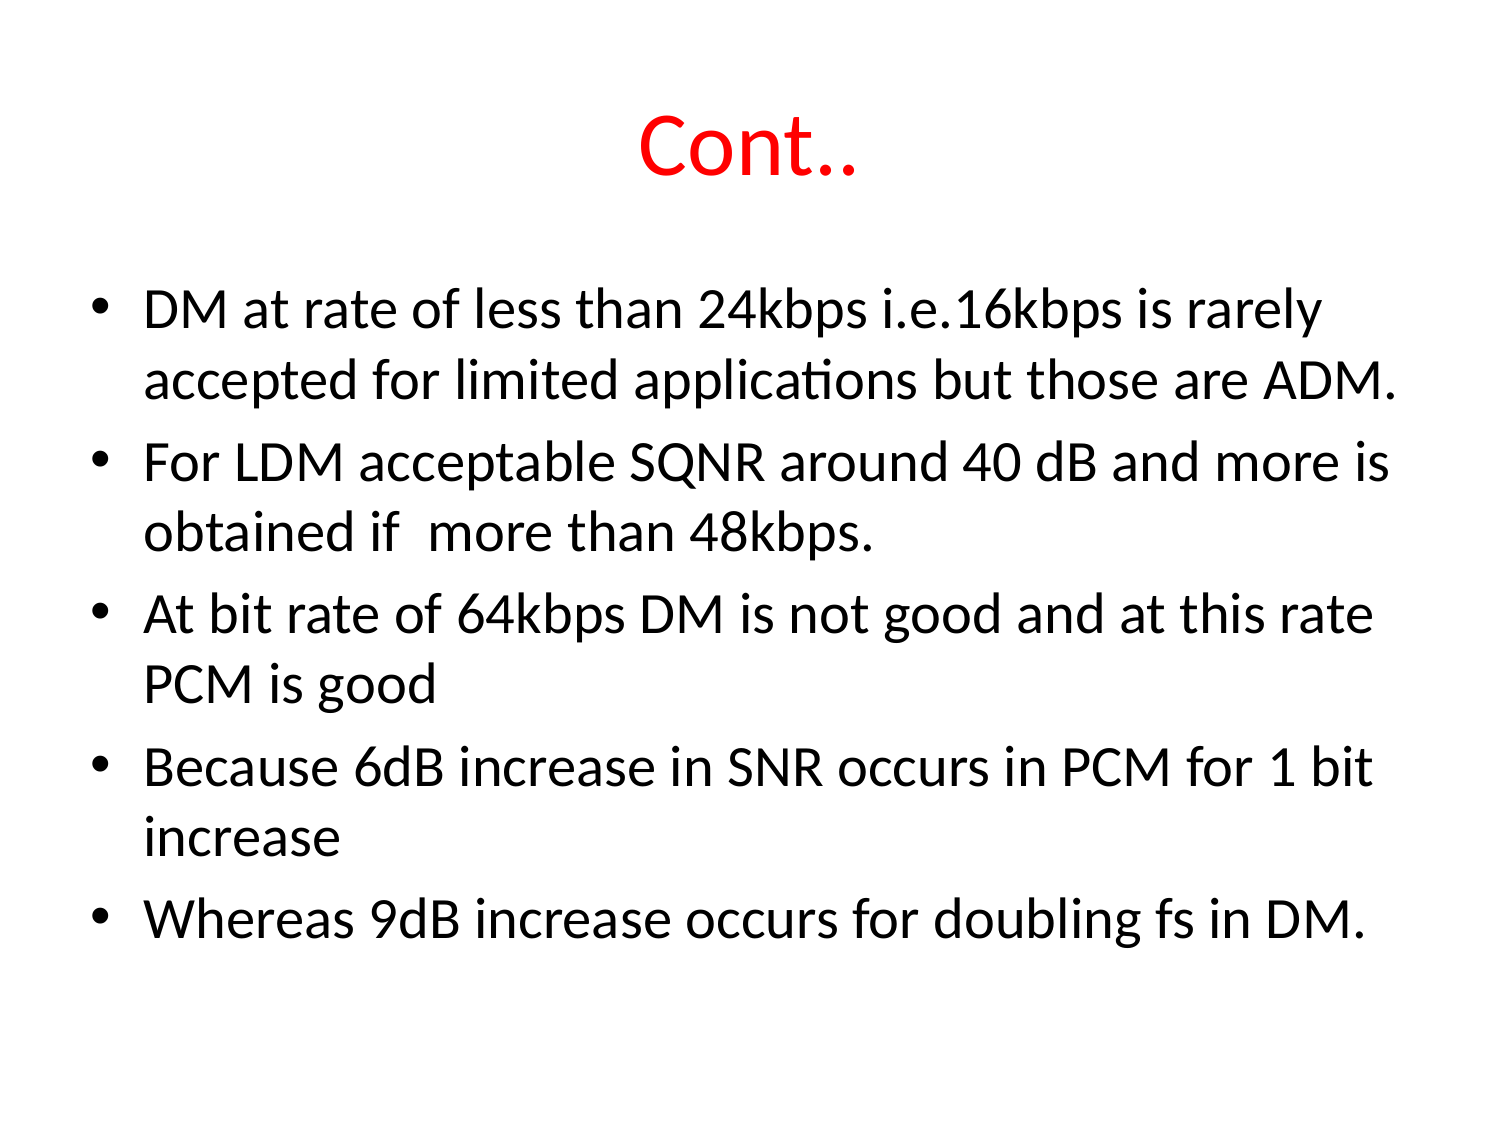

# Cont..
DM at rate of less than 24kbps i.e.16kbps is rarely accepted for limited applications but those are ADM.
For LDM acceptable SQNR around 40 dB and more is obtained if  more than 48kbps.
At bit rate of 64kbps DM is not good and at this rate PCM is good
Because 6dB increase in SNR occurs in PCM for 1 bit increase
Whereas 9dB increase occurs for doubling fs in DM.